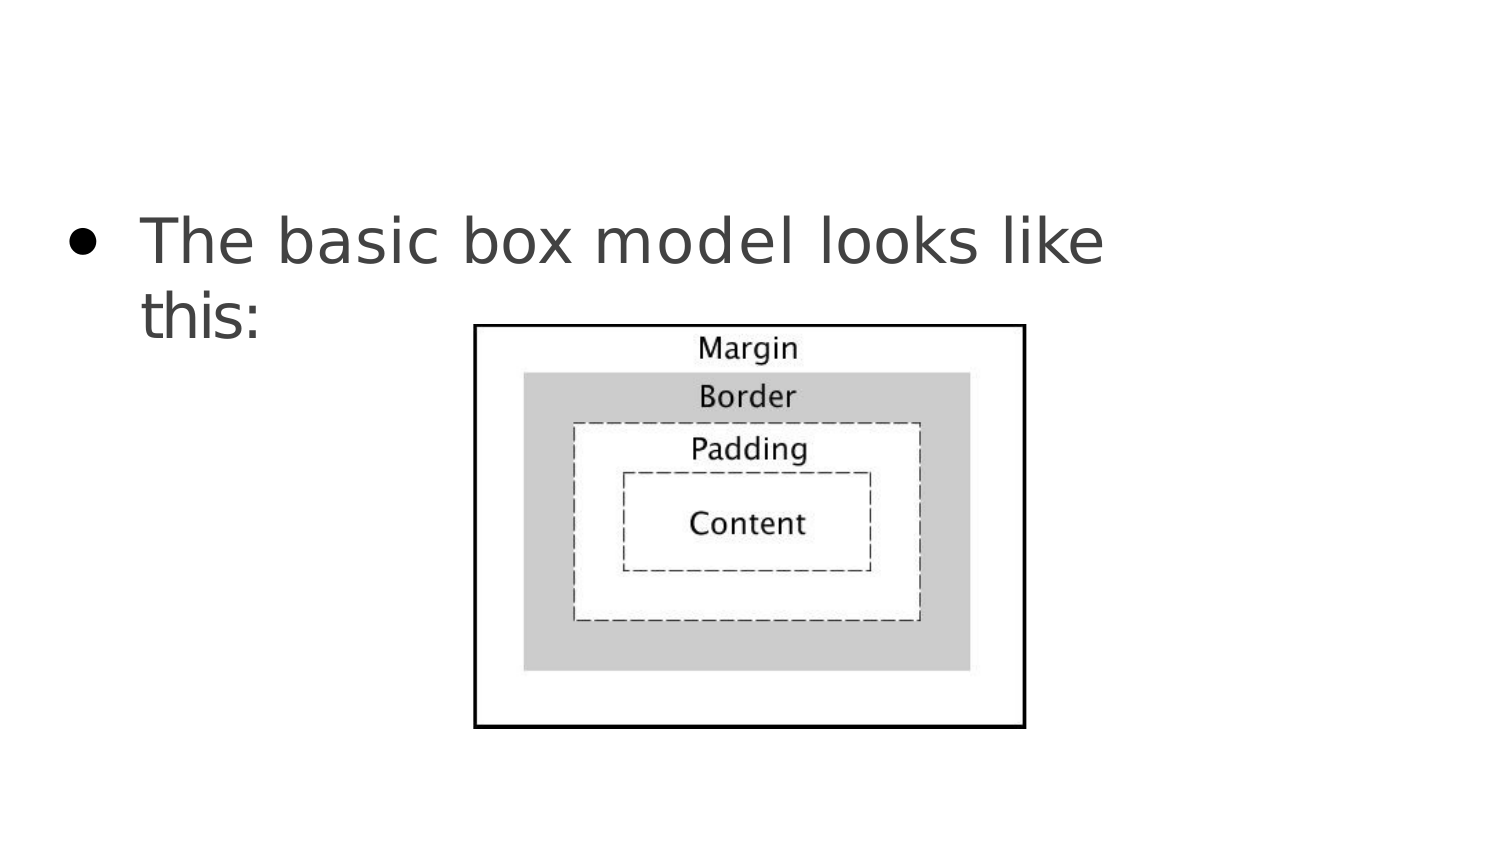

The basic box model looks like this: